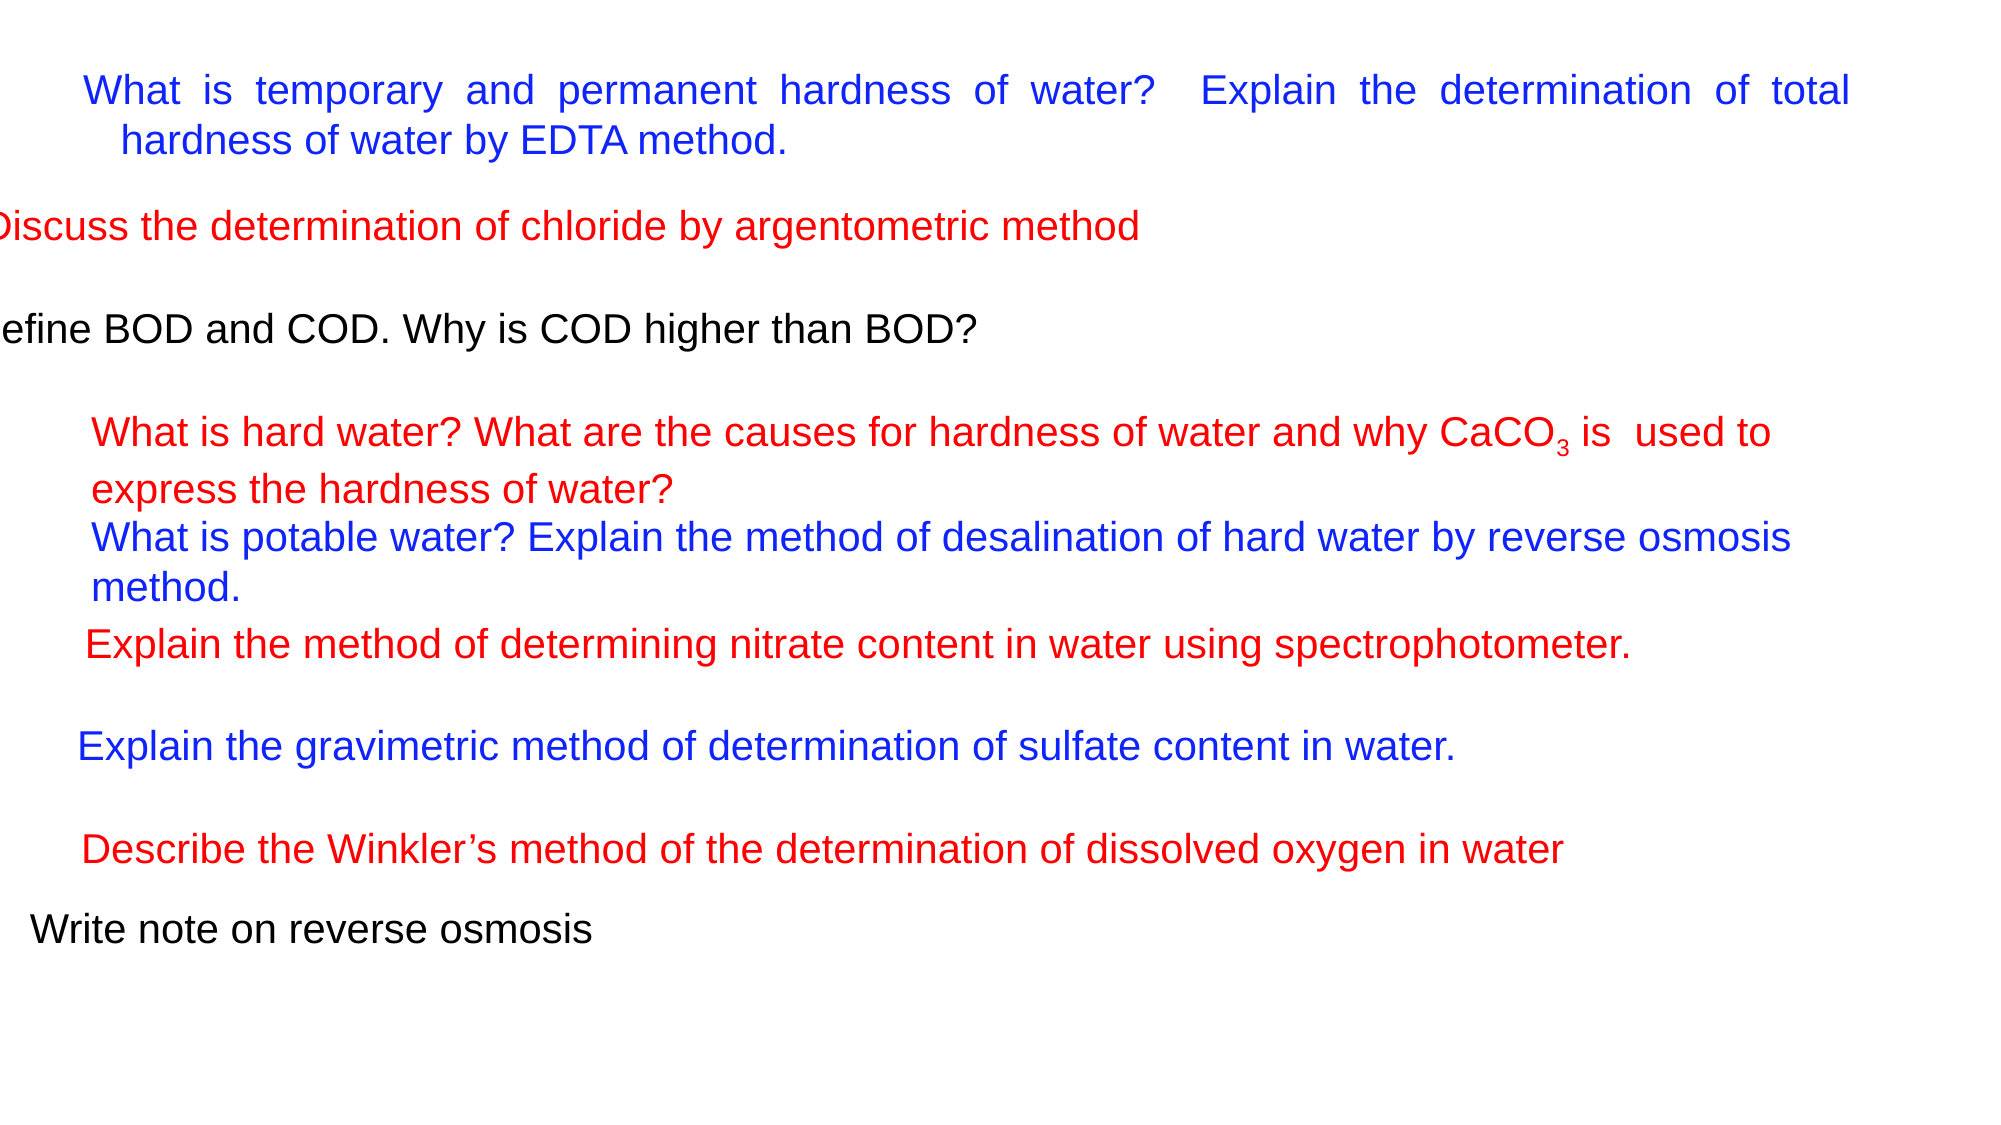

What is temporary and permanent hardness of water?  Explain the determination of total hardness of water by EDTA method.
Discuss the determination of chloride by argentometric method
Define BOD and COD. Why is COD higher than BOD?
What is hard water? What are the causes for hardness of water and why CaCO3 is  used to express the hardness of water?
What is potable water? Explain the method of desalination of hard water by reverse osmosis method.
Explain the method of determining nitrate content in water using spectrophotometer.
Explain the gravimetric method of determination of sulfate content in water.
Describe the Winkler’s method of the determination of dissolved oxygen in water
Write note on reverse osmosis